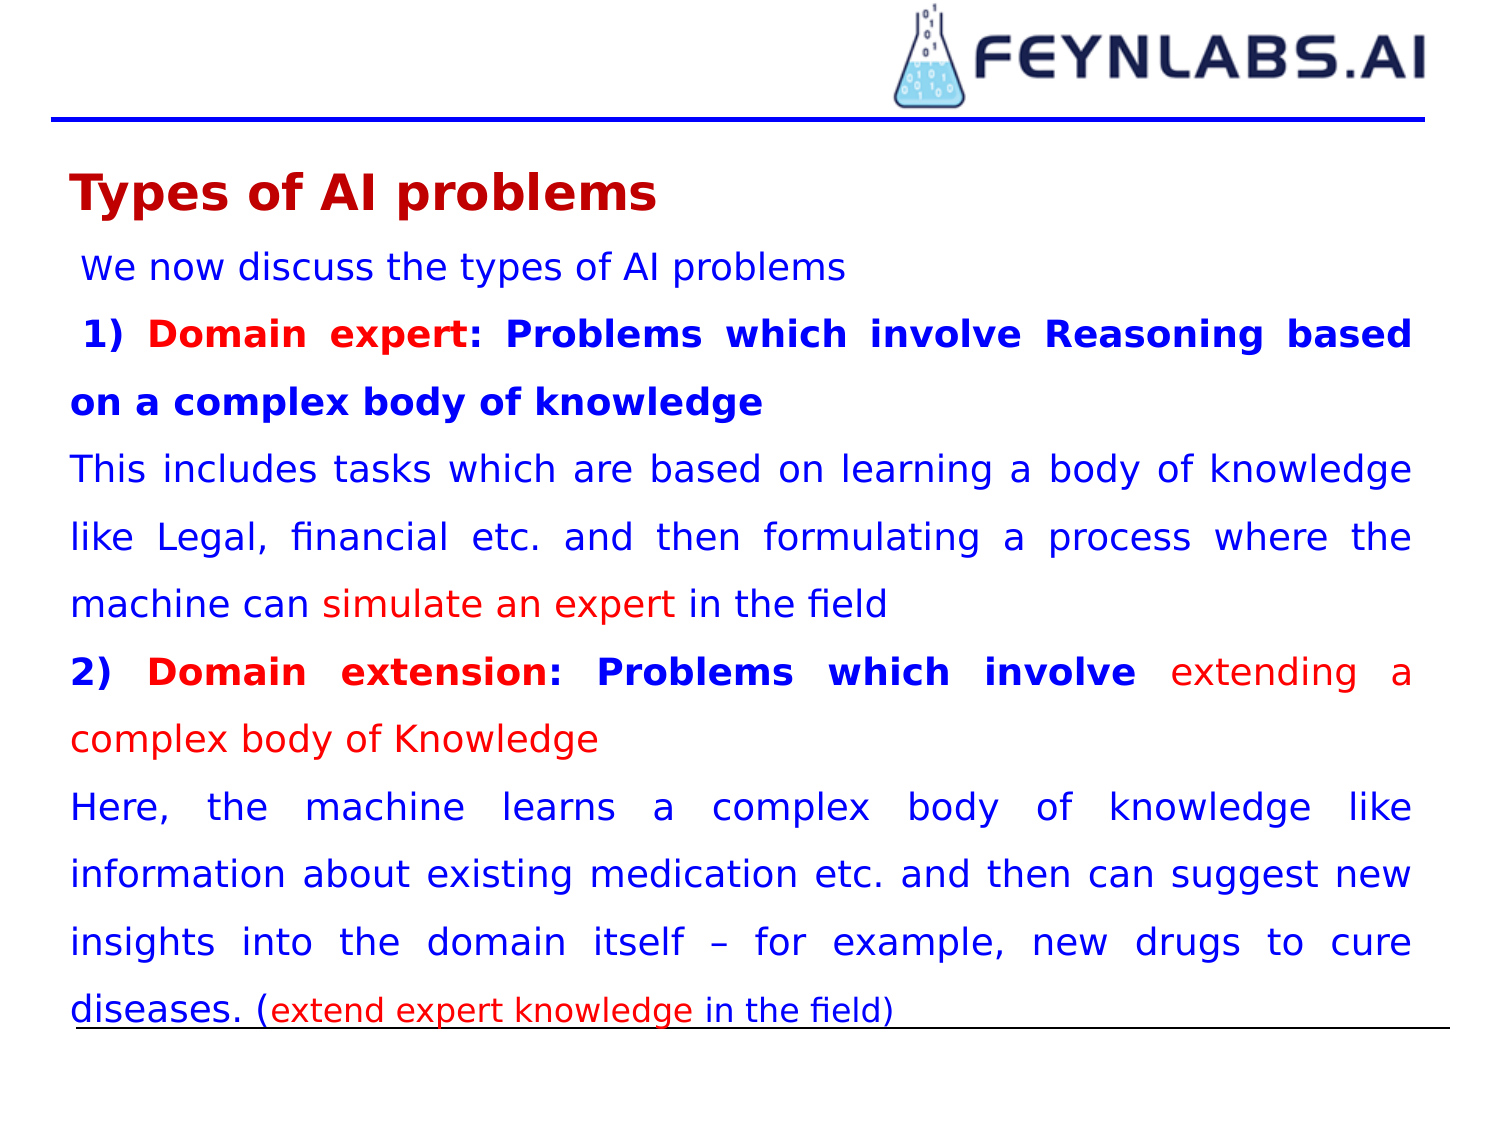

Types of AI problems
 We now discuss the types of AI problems
 1) Domain expert: Problems which involve Reasoning based on a complex body of knowledge
This includes tasks which are based on learning a body of knowledge like Legal, financial etc. and then formulating a process where the machine can simulate an expert in the field
2) Domain extension: Problems which involve extending a complex body of Knowledge
Here, the machine learns a complex body of knowledge like information about existing medication etc. and then can suggest new insights into the domain itself – for example, new drugs to cure diseases. (extend expert knowledge in the field)